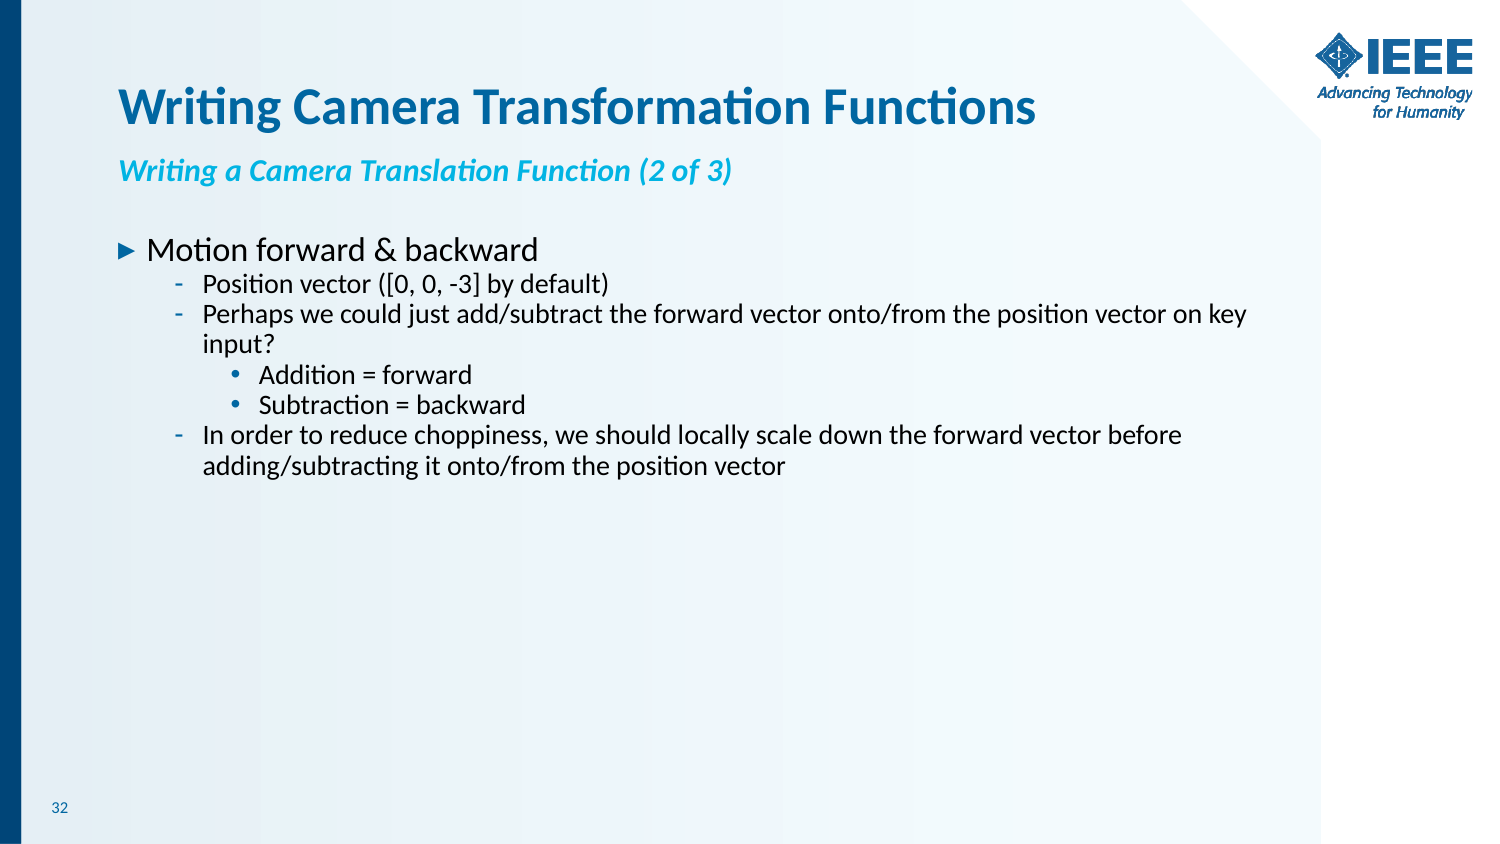

# Writing Camera Transformation Functions
Writing a Camera Translation Function (2 of 3)
Motion forward & backward
Position vector ([0, 0, -3] by default)
Perhaps we could just add/subtract the forward vector onto/from the position vector on key input?
Addition = forward
Subtraction = backward
In order to reduce choppiness, we should locally scale down the forward vector before adding/subtracting it onto/from the position vector
32